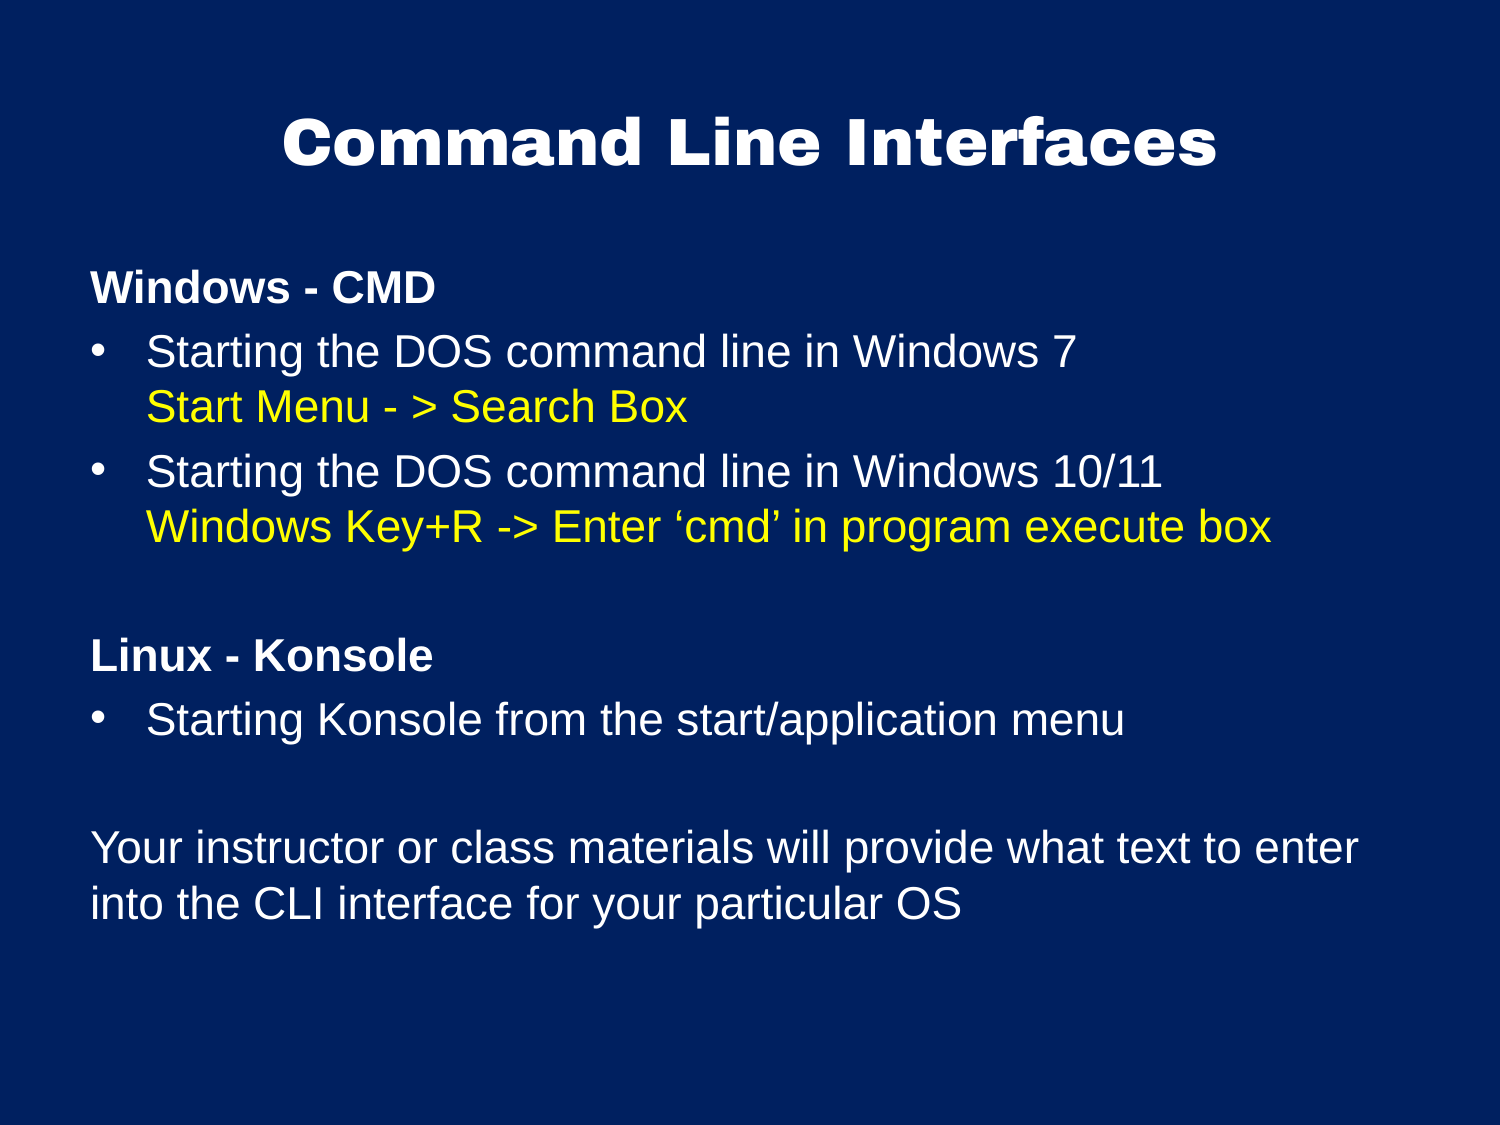

# Command Line Interfaces
Windows - CMD
Starting the DOS command line in Windows 7
Start Menu - > Search Box
Starting the DOS command line in Windows 10/11
Windows Key+R -> Enter ‘cmd’ in program execute box

Linux - Konsole
Starting Konsole from the start/application menu

Your instructor or class materials will provide what text to enter into the CLI interface for your particular OS